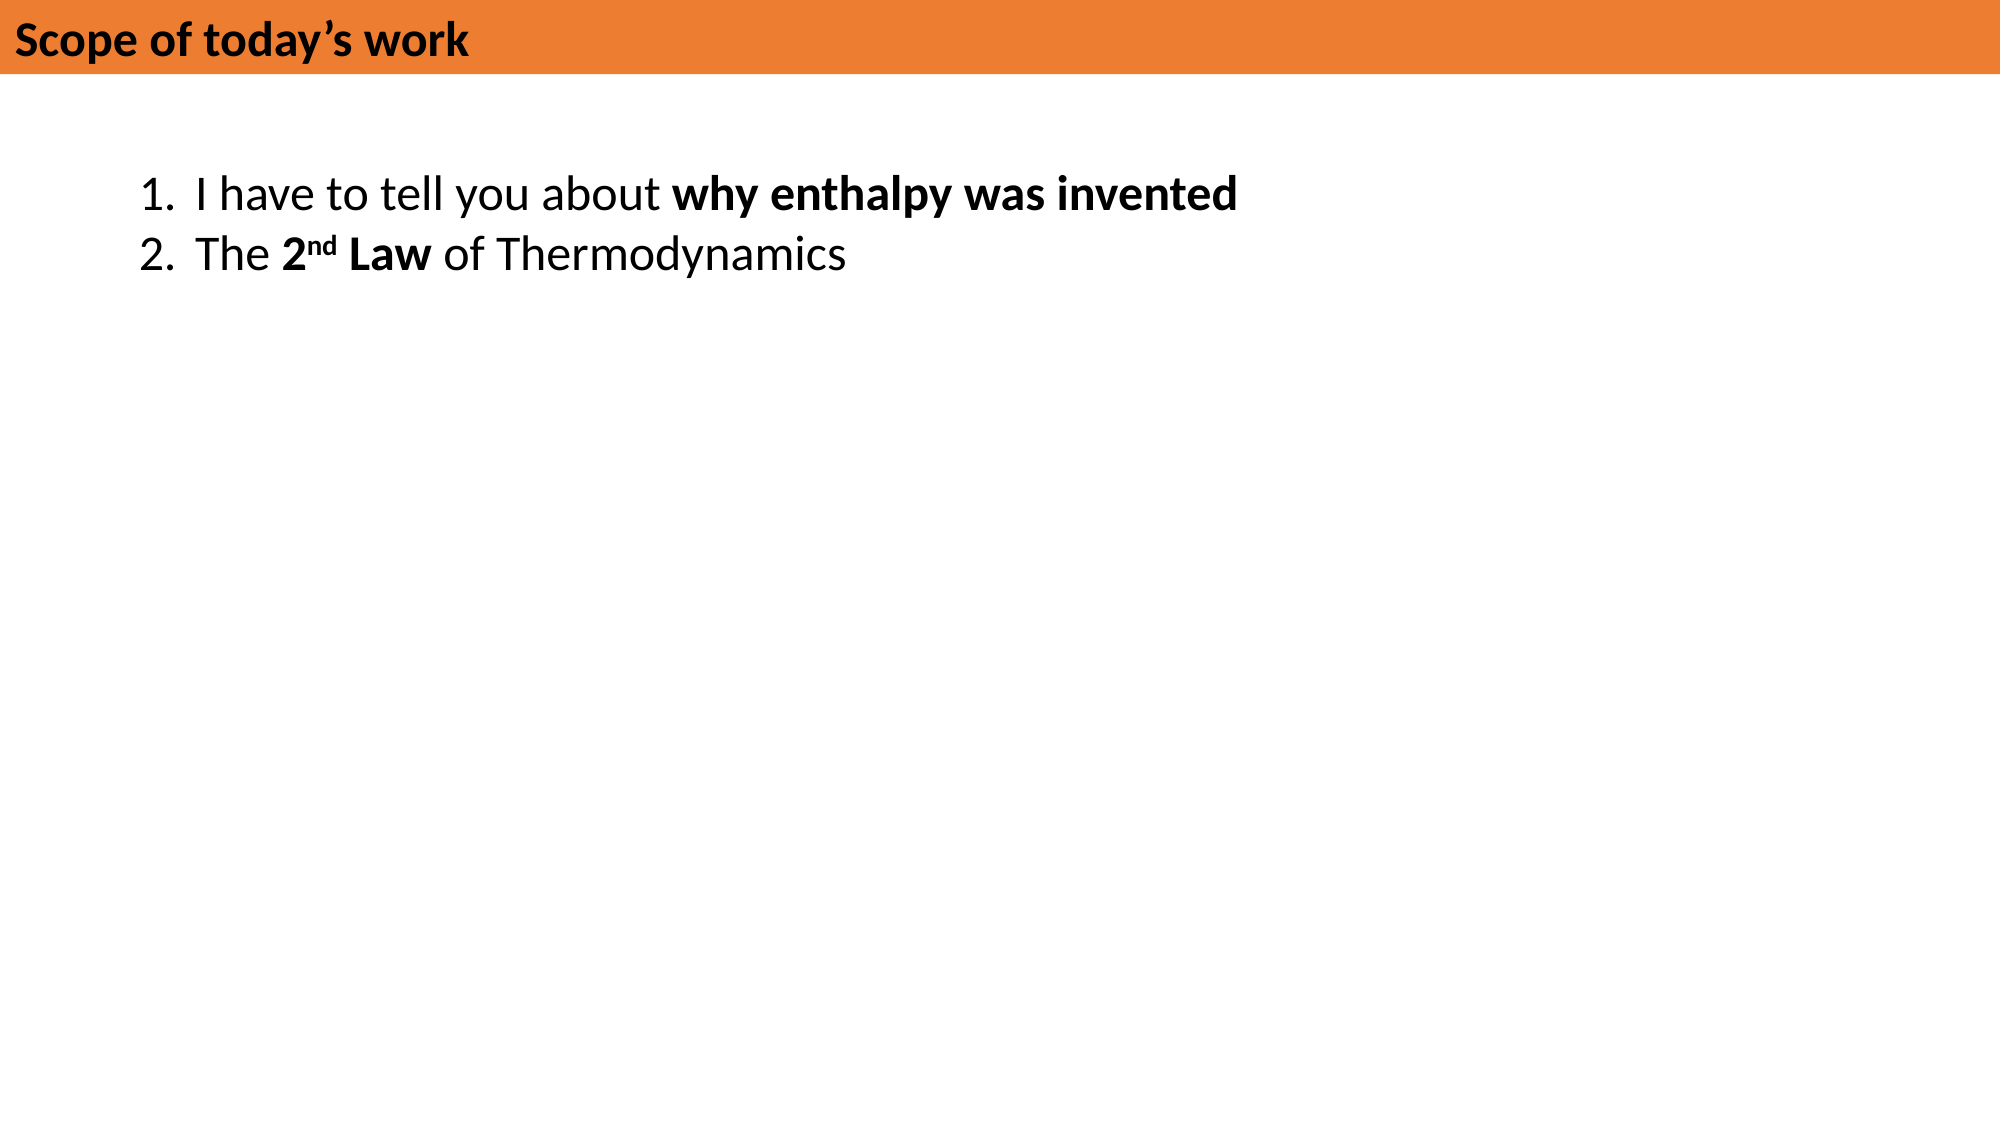

Scope of today’s work
I have to tell you about why enthalpy was invented
The 2nd Law of Thermodynamics